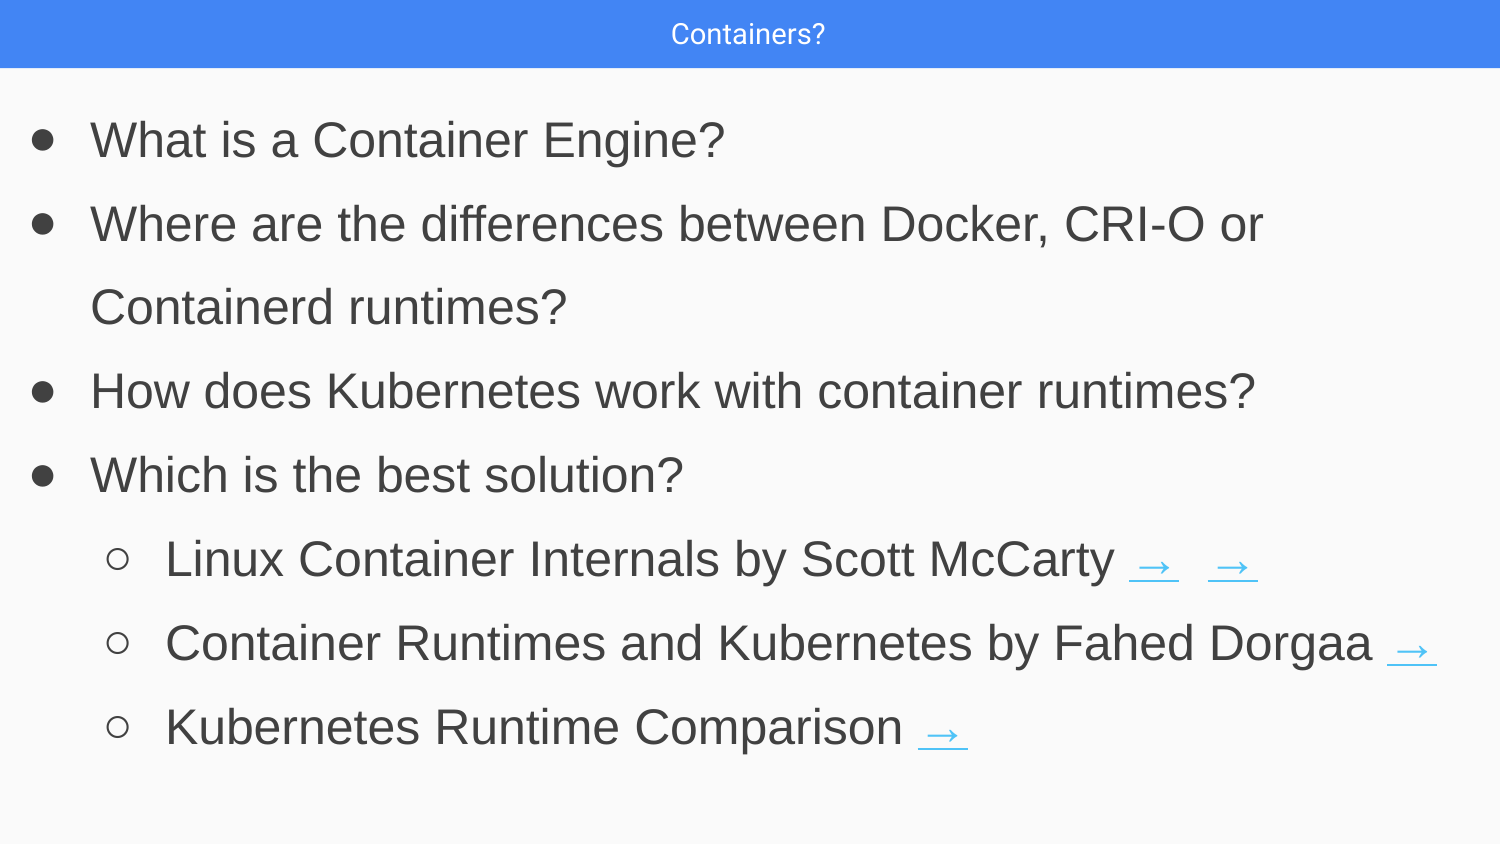

Containers?
What is a Container Engine?
Where are the differences between Docker, CRI-O or Containerd runtimes?
How does Kubernetes work with container runtimes?
Which is the best solution?
Linux Container Internals by Scott McCarty →  →
Container Runtimes and Kubernetes by Fahed Dorgaa →
Kubernetes Runtime Comparison →